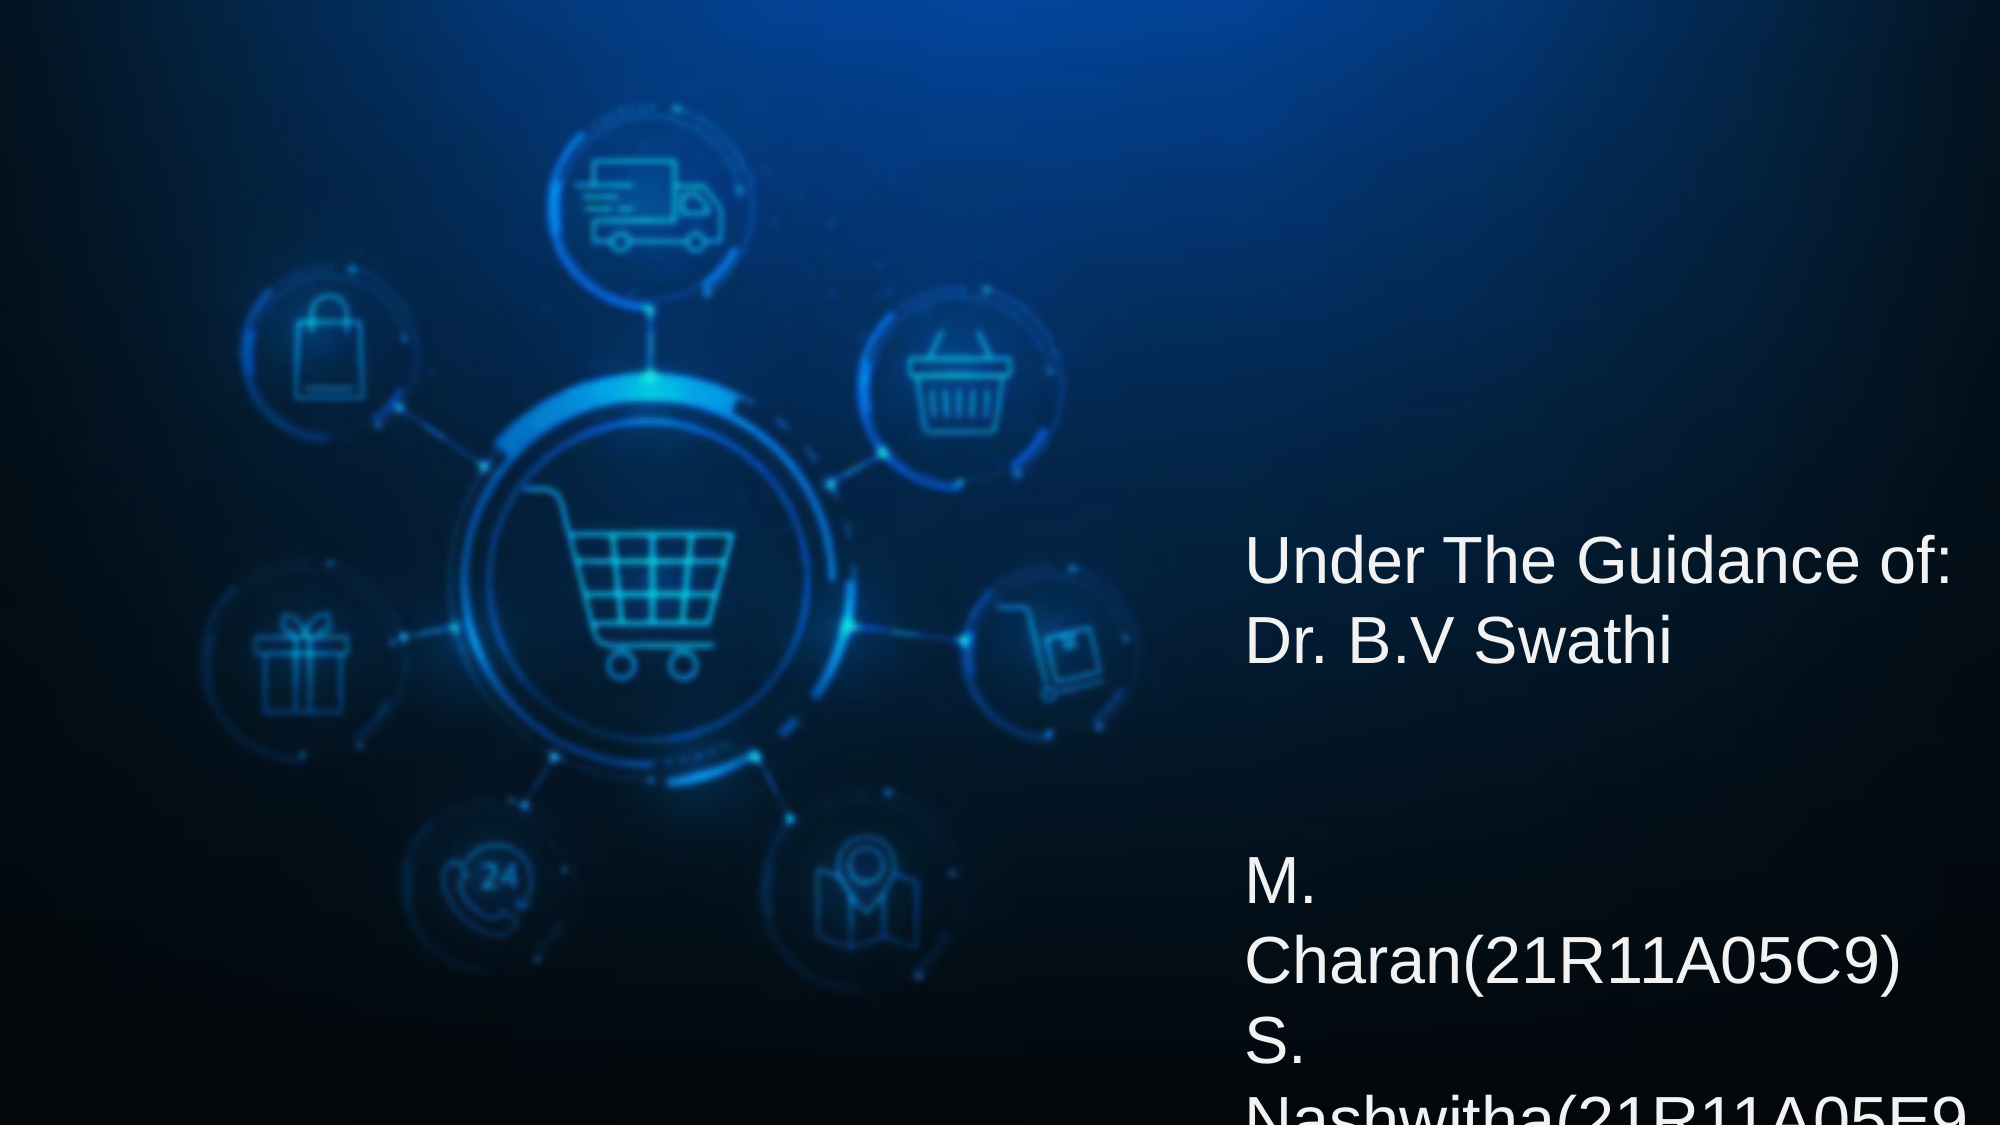

Under The Guidance of:
Dr. B.V Swathi

M. Charan(21R11A05C9)
S. Nashwitha(21R11A05E9)
T.A Sai Praneeth(21R11A05F1)